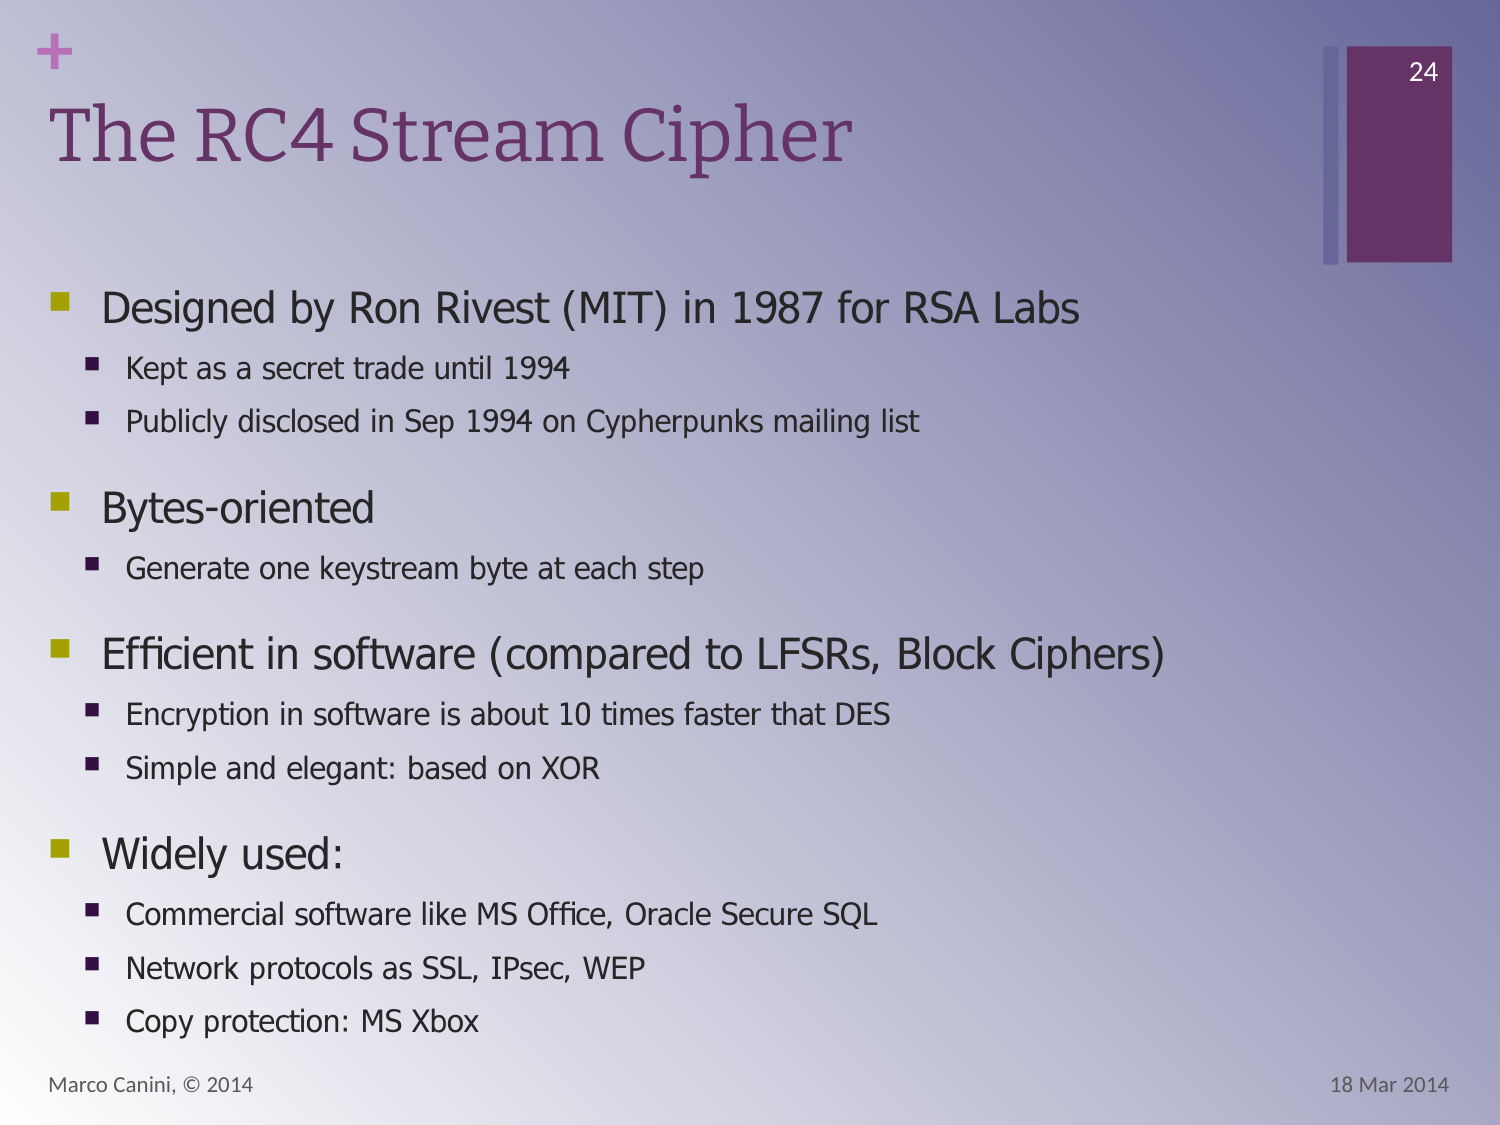

24
# The RC4 Stream Cipher
Designed by Ron Rivest (MIT) in 1987 for RSA Labs
Kept as a secret trade until 1994
Publicly disclosed in Sep 1994 on Cypherpunks mailing list
Bytes-oriented
Generate one keystream byte at each step
Efficient in software (compared to LFSRs, Block Ciphers)
Encryption in software is about 10 times faster that DES
Simple and elegant: based on XOR
Widely used:
Commercial software like MS Office, Oracle Secure SQL
Network protocols as SSL, IPsec, WEP
Copy protection: MS Xbox

Marco Canini, © 2014
18 Mar 2014